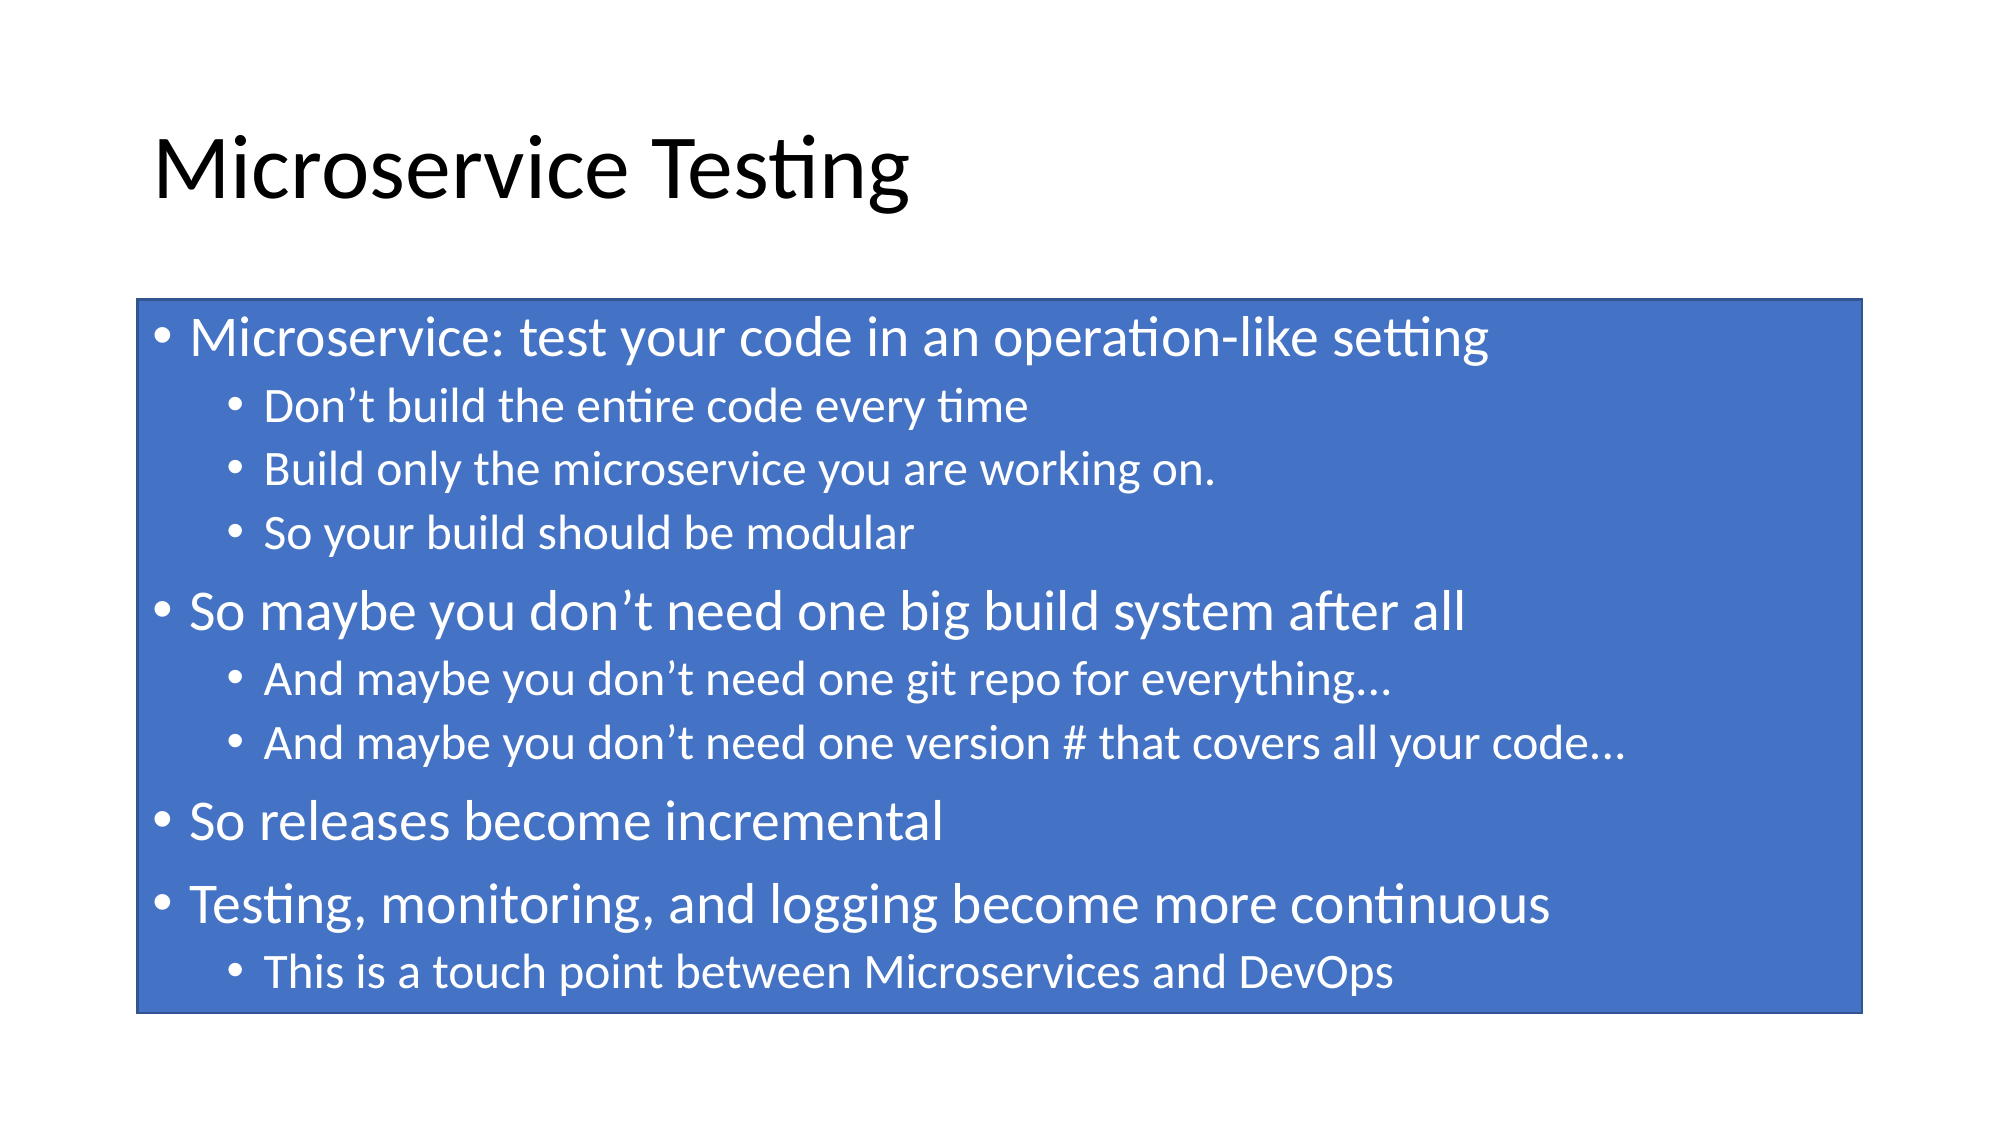

# Microservice Testing
Microservice: test your code in an operation-like setting
Don’t build the entire code every time
Build only the microservice you are working on.
So your build should be modular
So maybe you don’t need one big build system after all
And maybe you don’t need one git repo for everything...
And maybe you don’t need one version # that covers all your code...
So releases become incremental
Testing, monitoring, and logging become more continuous
This is a touch point between Microservices and DevOps